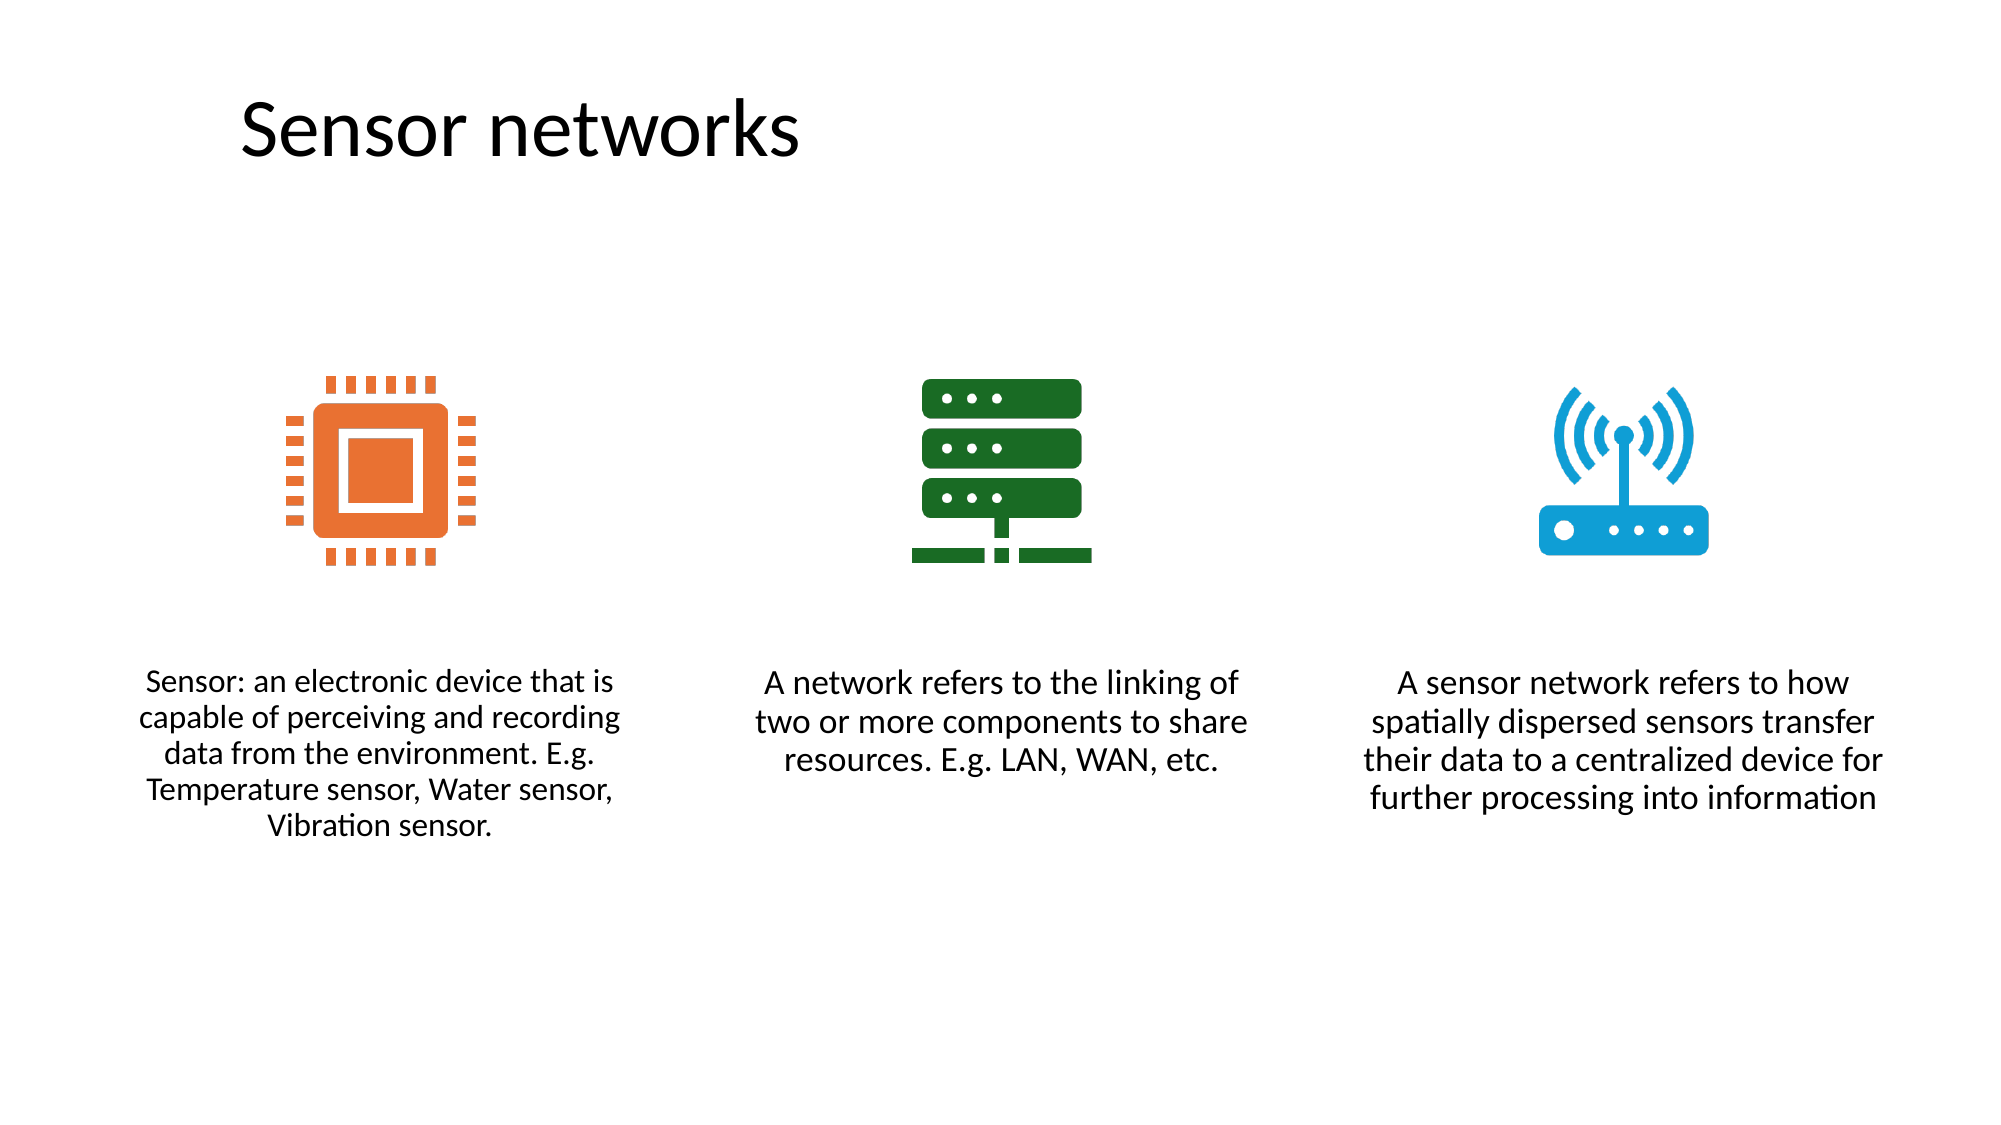

# Sensor networks
Sensor: an electronic device that is capable of perceiving and recording data from the environment. E.g. Temperature sensor, Water sensor, Vibration sensor.
A network refers to the linking of two or more components to share resources. E.g. LAN, WAN, etc.
A sensor network refers to how spatially dispersed sensors transfer their data to a centralized device for further processing into information